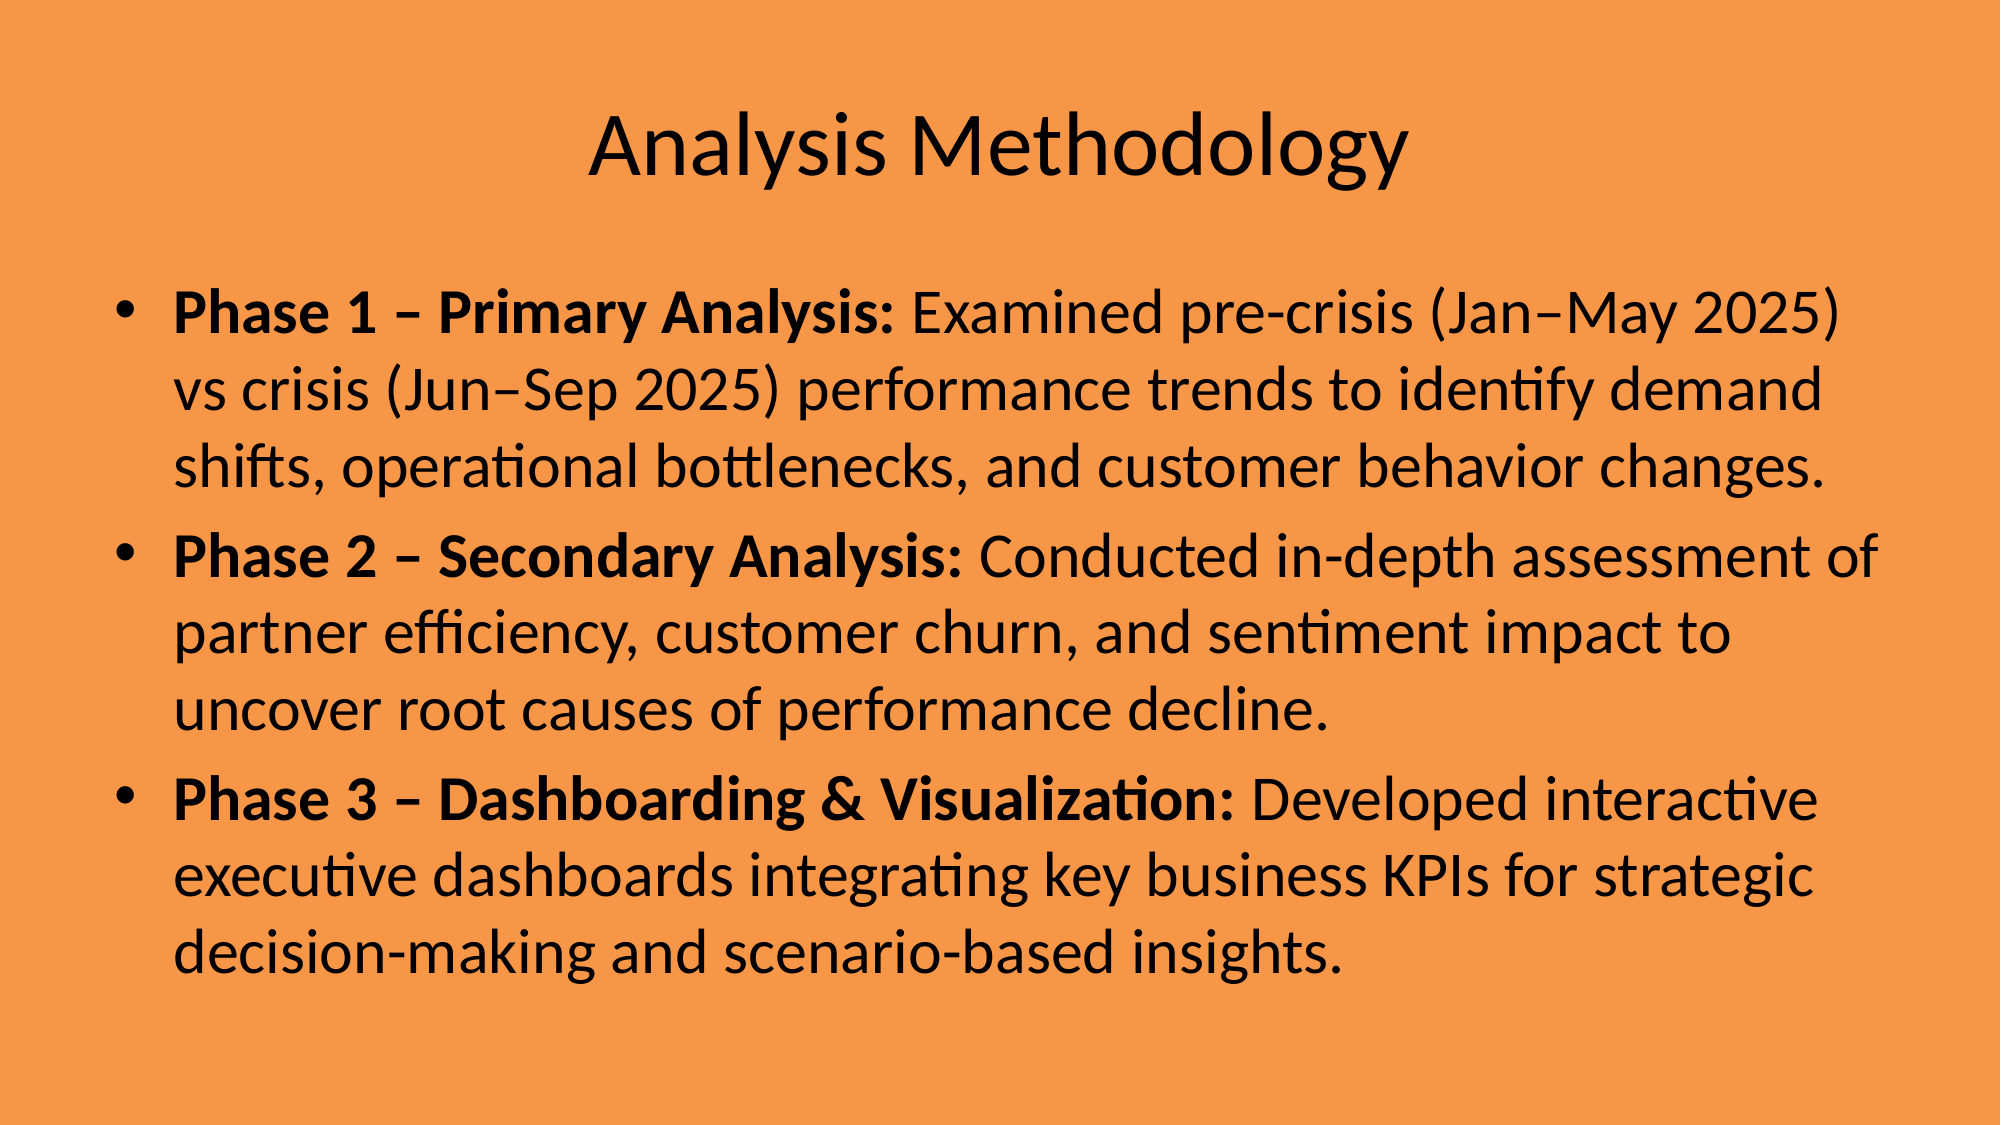

# Analysis Methodology
Phase 1 – Primary Analysis: Examined pre-crisis (Jan–May 2025) vs crisis (Jun–Sep 2025) performance trends to identify demand shifts, operational bottlenecks, and customer behavior changes.
Phase 2 – Secondary Analysis: Conducted in-depth assessment of partner efficiency, customer churn, and sentiment impact to uncover root causes of performance decline.
Phase 3 – Dashboarding & Visualization: Developed interactive executive dashboards integrating key business KPIs for strategic decision-making and scenario-based insights.